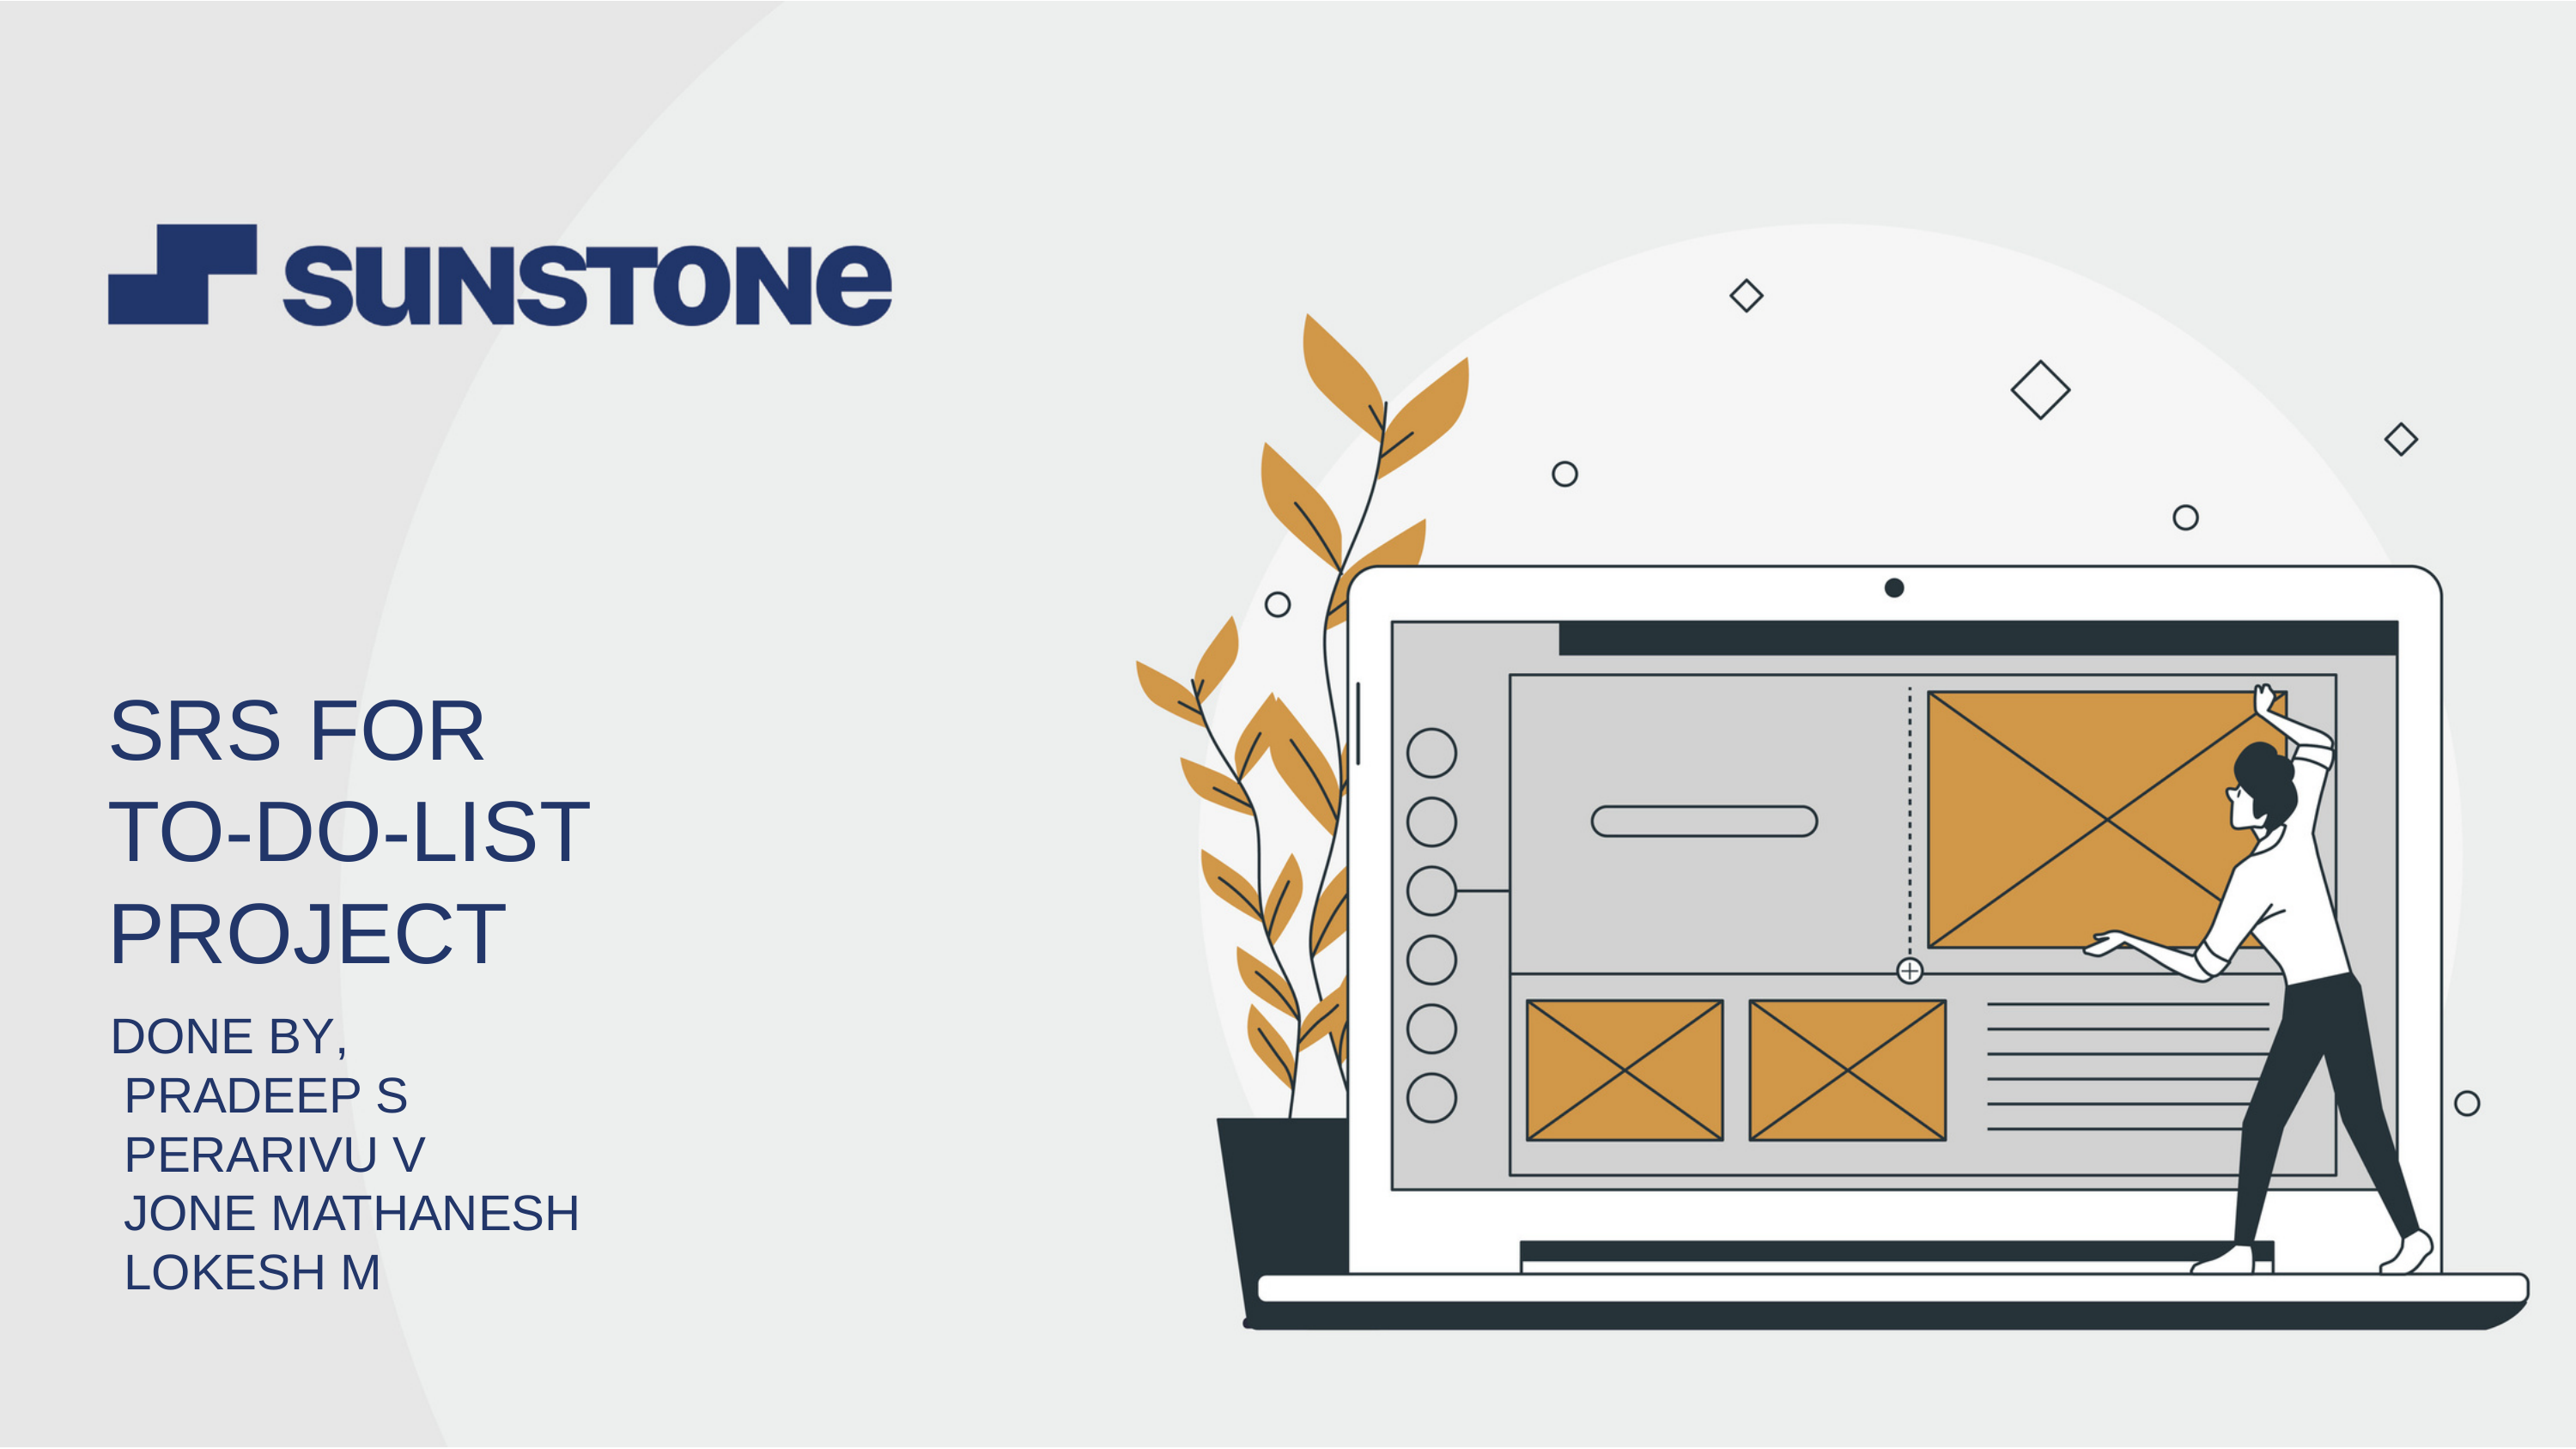

SRS FOR
TO-DO-LIST
PROJECT

DONE BY,
 PRADEEP S
 PERARIVU V
 JONE MATHANESH
 LOKESH M